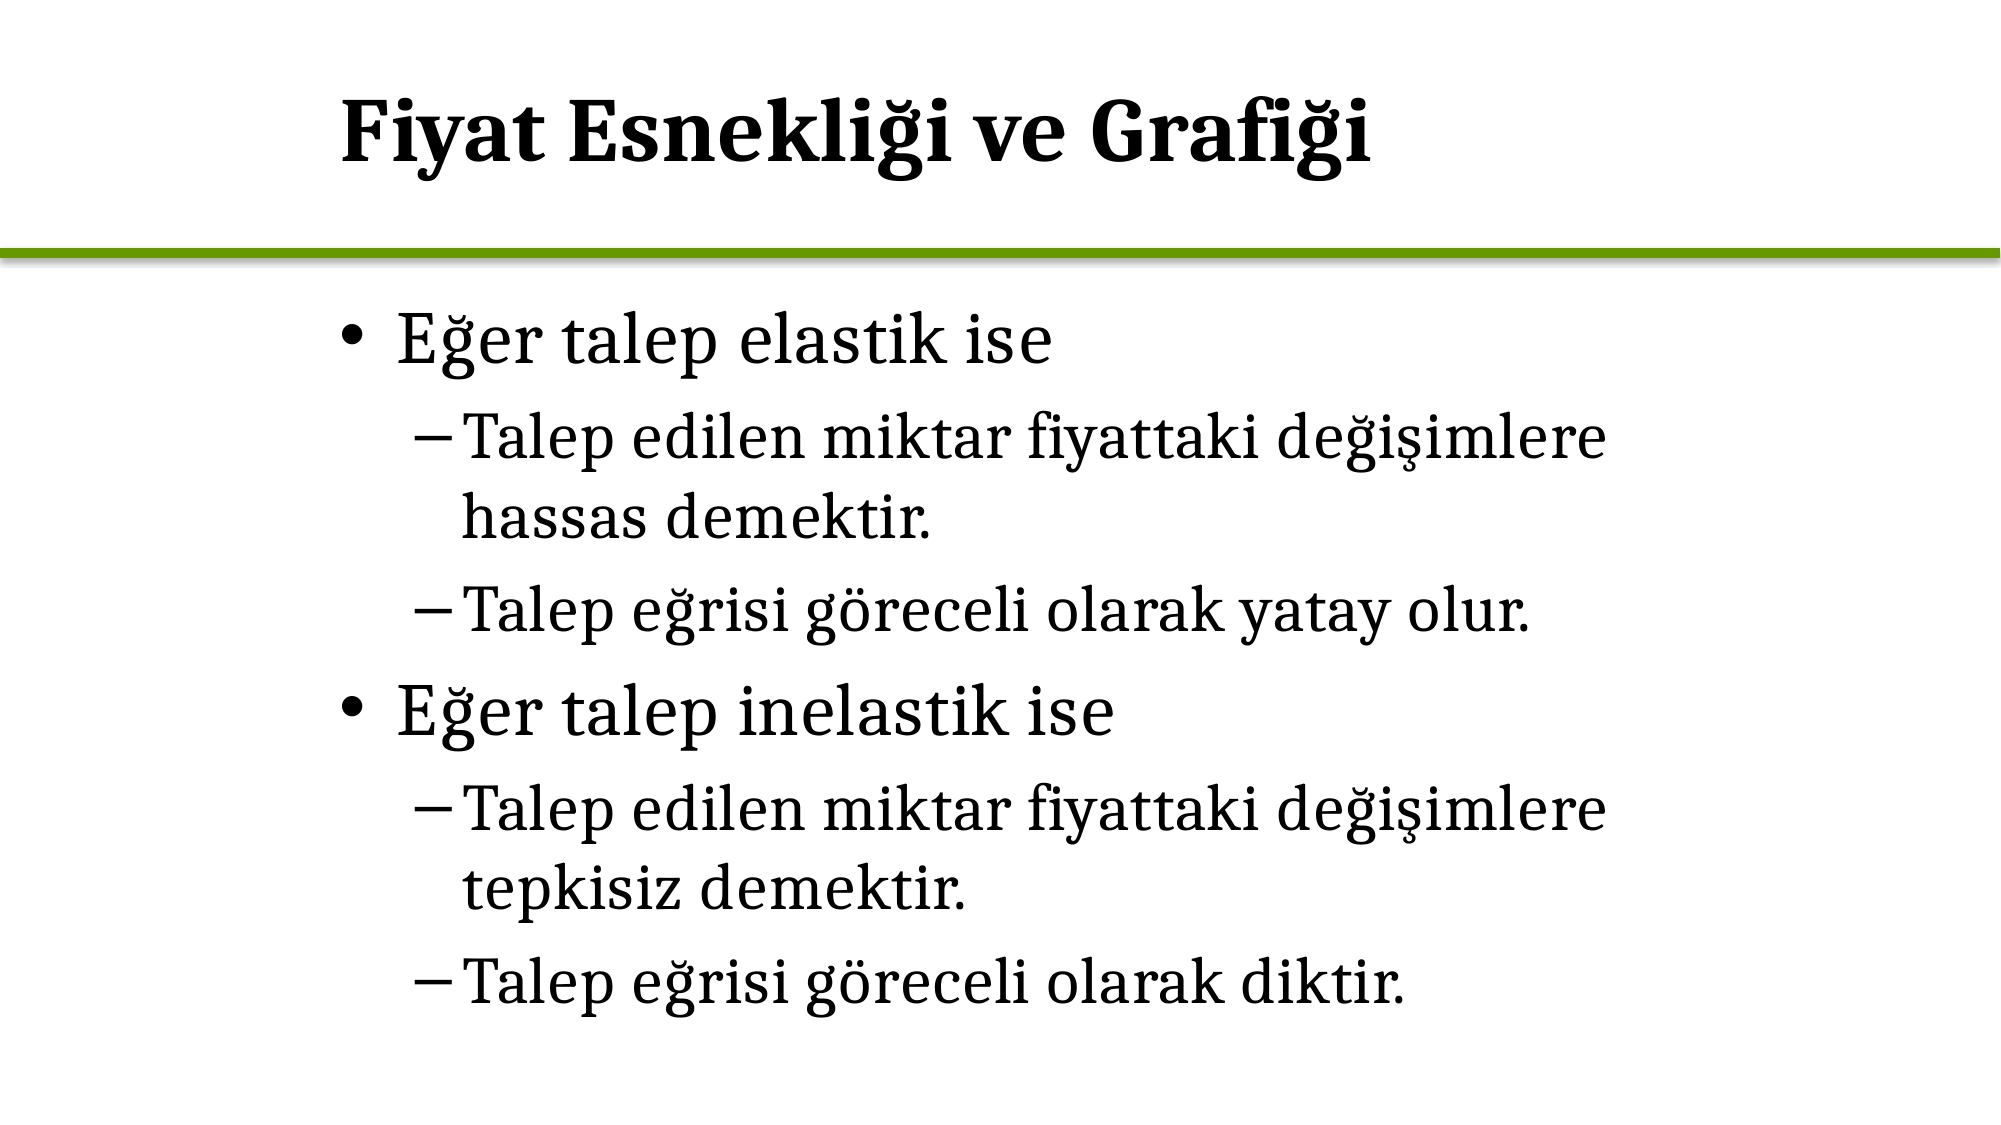

# Fiyat Esnekliği ve Grafiği
Eğer talep elastik ise
Talep edilen miktar fiyattaki değişimlere hassas demektir.
Talep eğrisi göreceli olarak yatay olur.
Eğer talep inelastik ise
Talep edilen miktar fiyattaki değişimlere tepkisiz demektir.
Talep eğrisi göreceli olarak diktir.